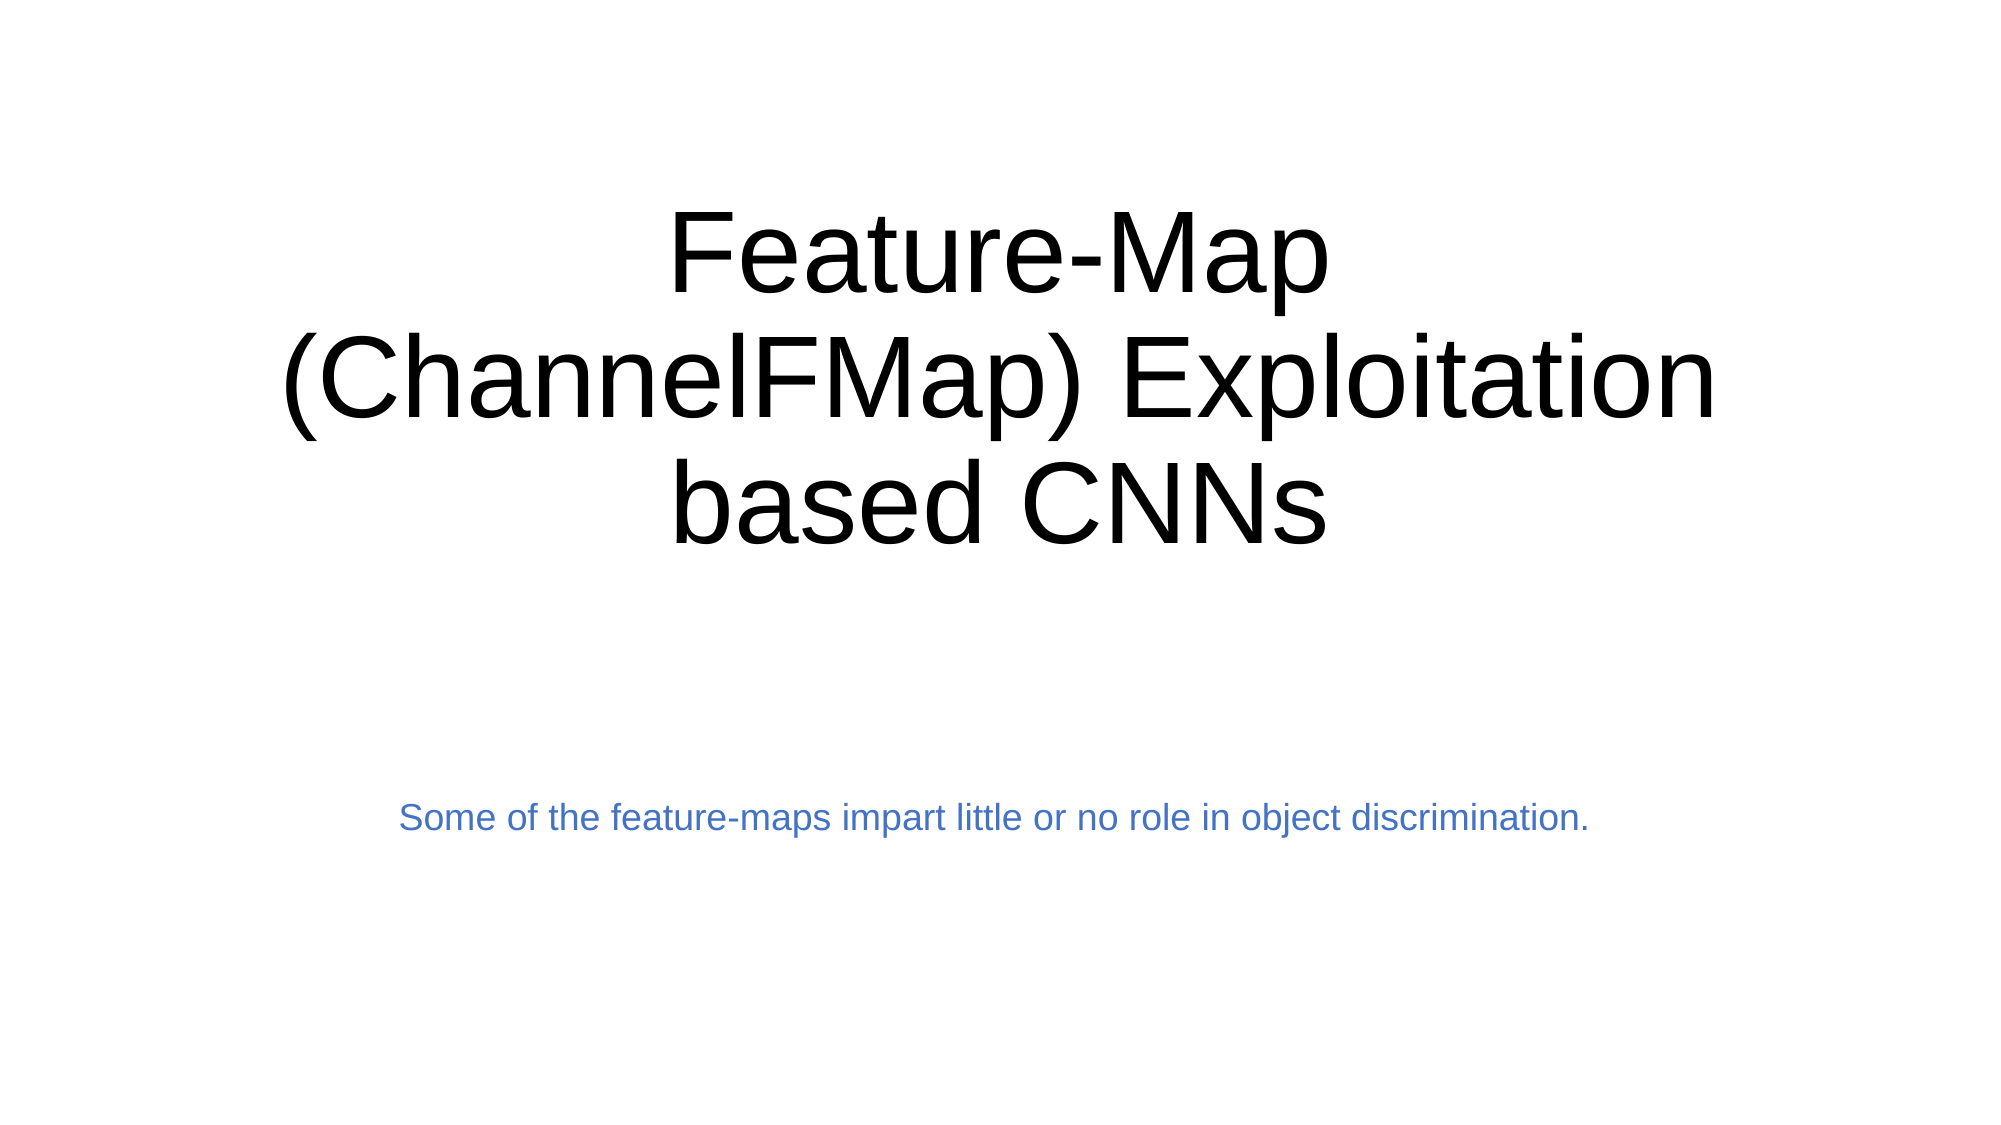

# Feature-Map (ChannelFMap) Exploitation based CNNs
Some of the feature-maps impart little or no role in object discrimination.